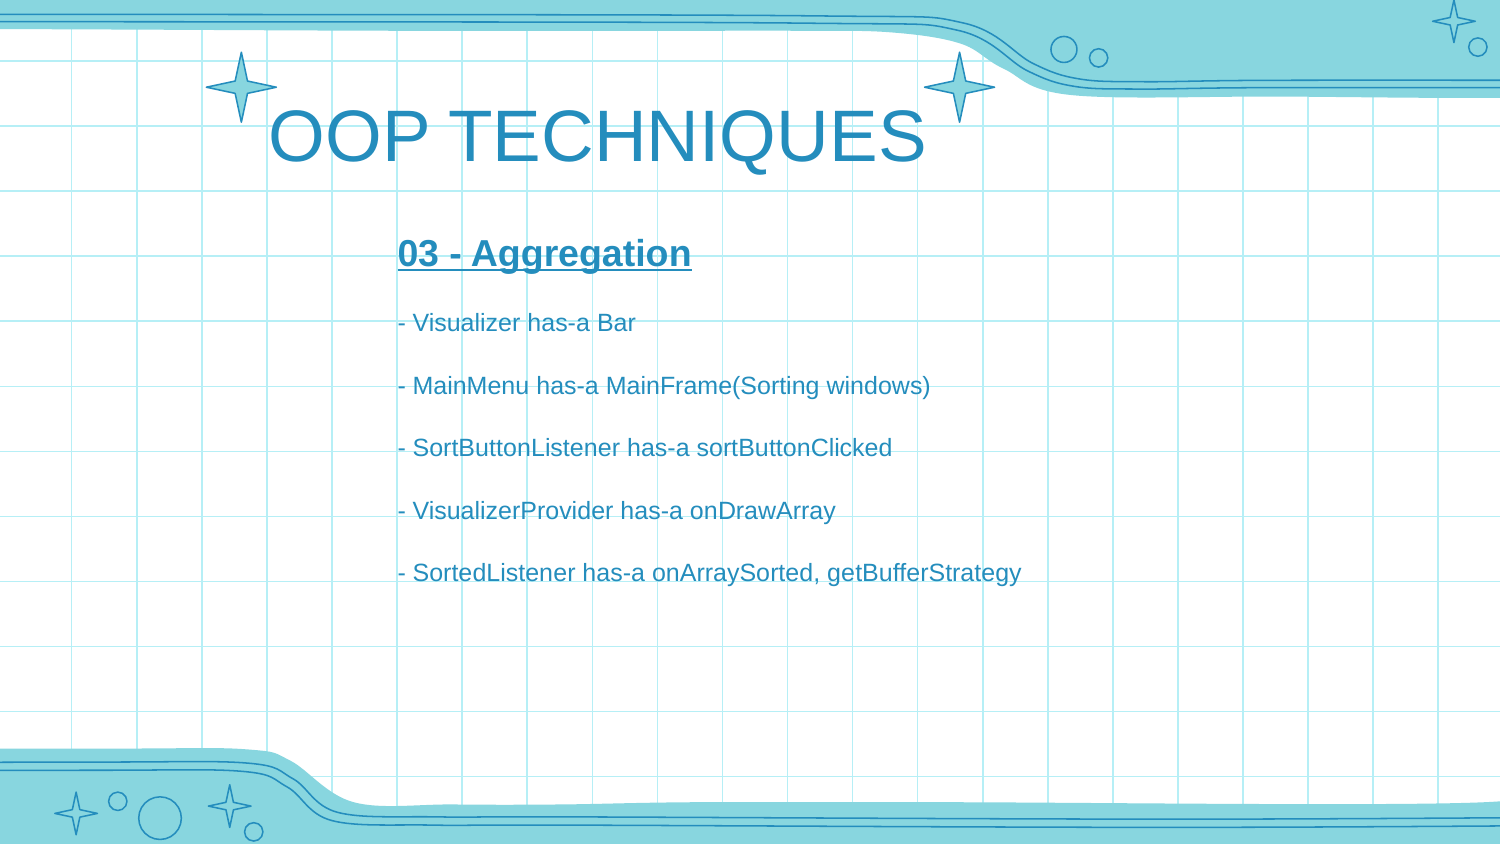

OOP TECHNIQUES

03 - Aggregation
- Visualizer has-a Bar
- MainMenu has-a MainFrame(Sorting windows)
- SortButtonListener has-a sortButtonClicked
- VisualizerProvider has-a onDrawArray
- SortedListener has-a onArraySorted, getBufferStrategy